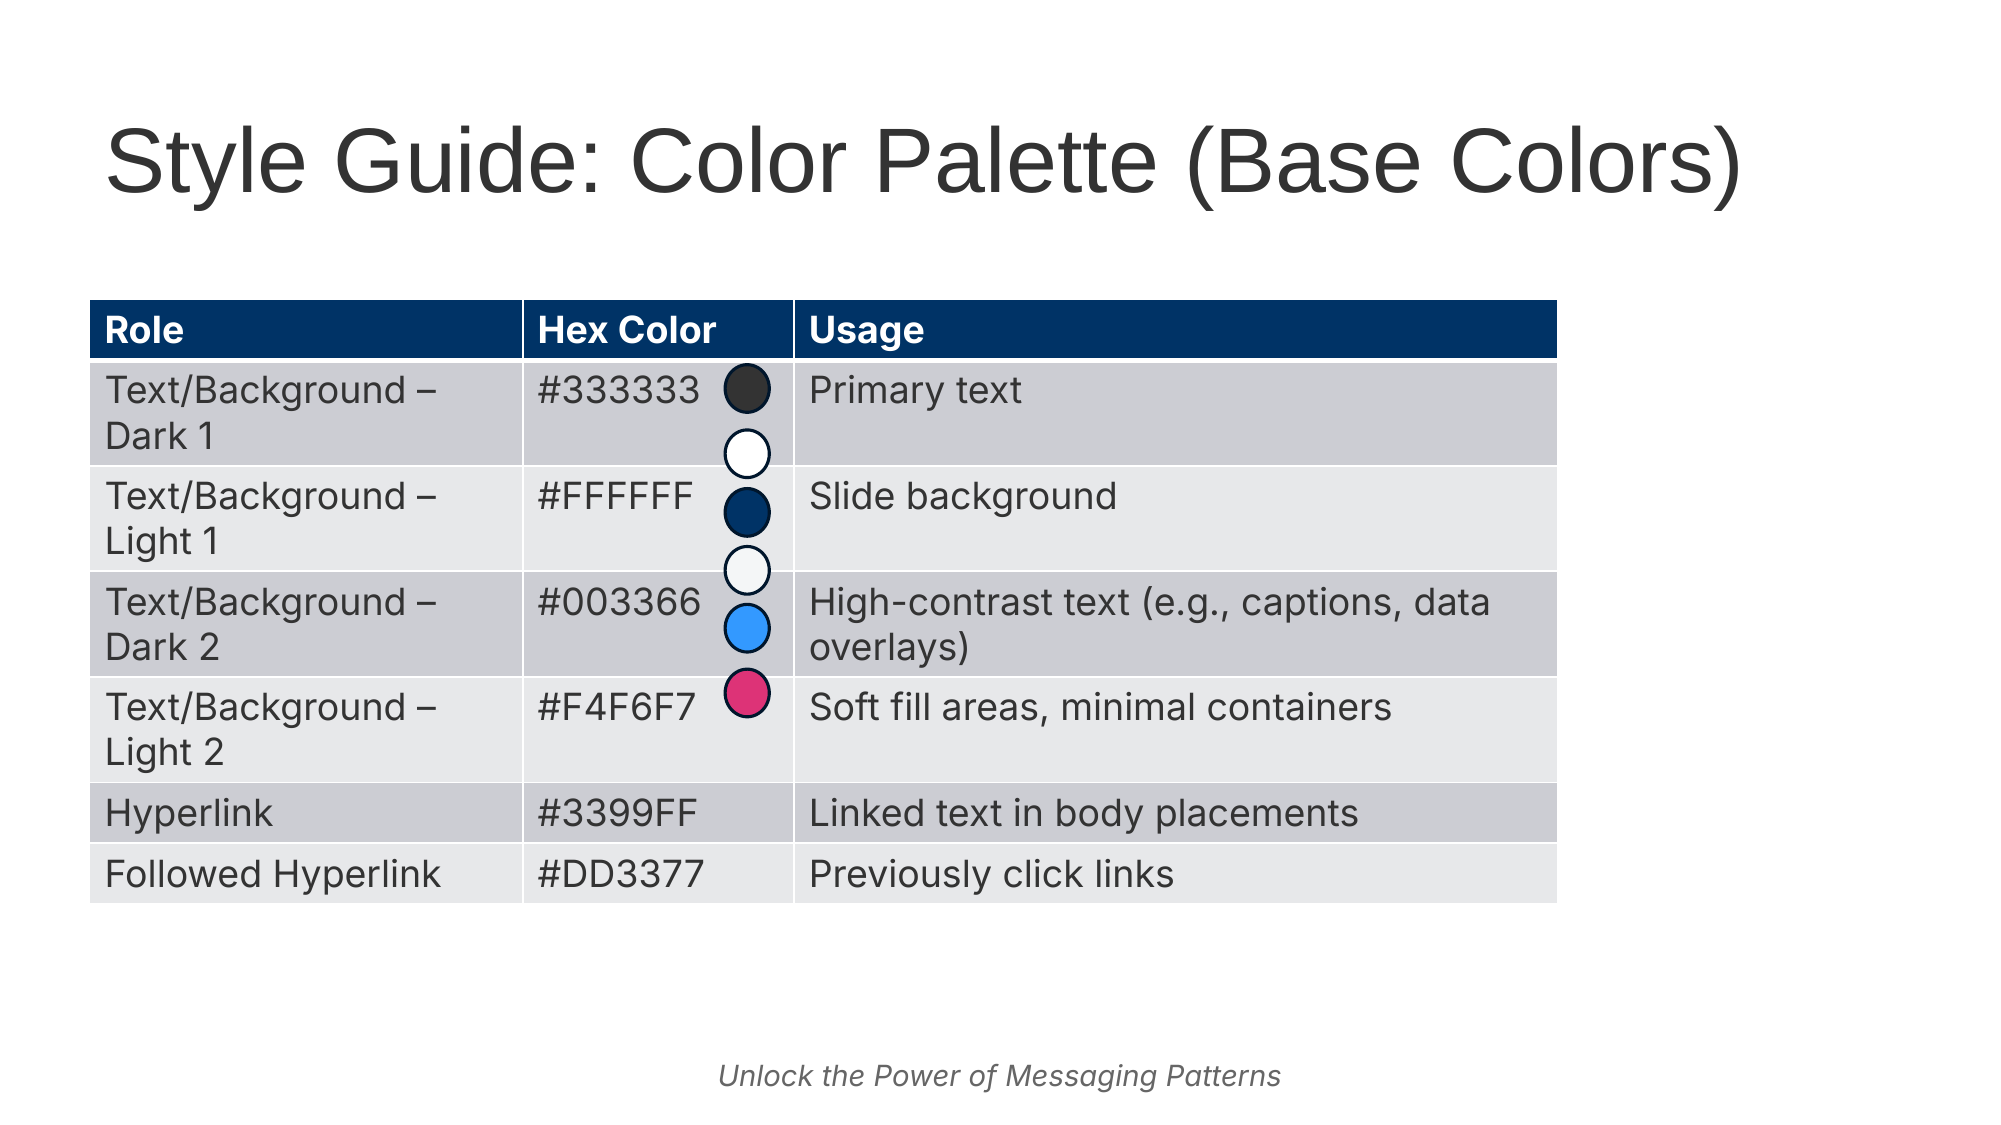

# Style Guide: Color Palette (Base Colors)
| Role | Hex Color | Usage |
| --- | --- | --- |
| Text/Background – Dark 1 | #333333 | Primary text |
| Text/Background – Light 1 | #FFFFFF | Slide background |
| Text/Background – Dark 2 | #003366 | High-contrast text (e.g., captions, data overlays) |
| Text/Background – Light 2 | #F4F6F7 | Soft fill areas, minimal containers |
| Hyperlink | #3399FF | Linked text in body placements |
| Followed Hyperlink | #DD3377 | Previously click links |